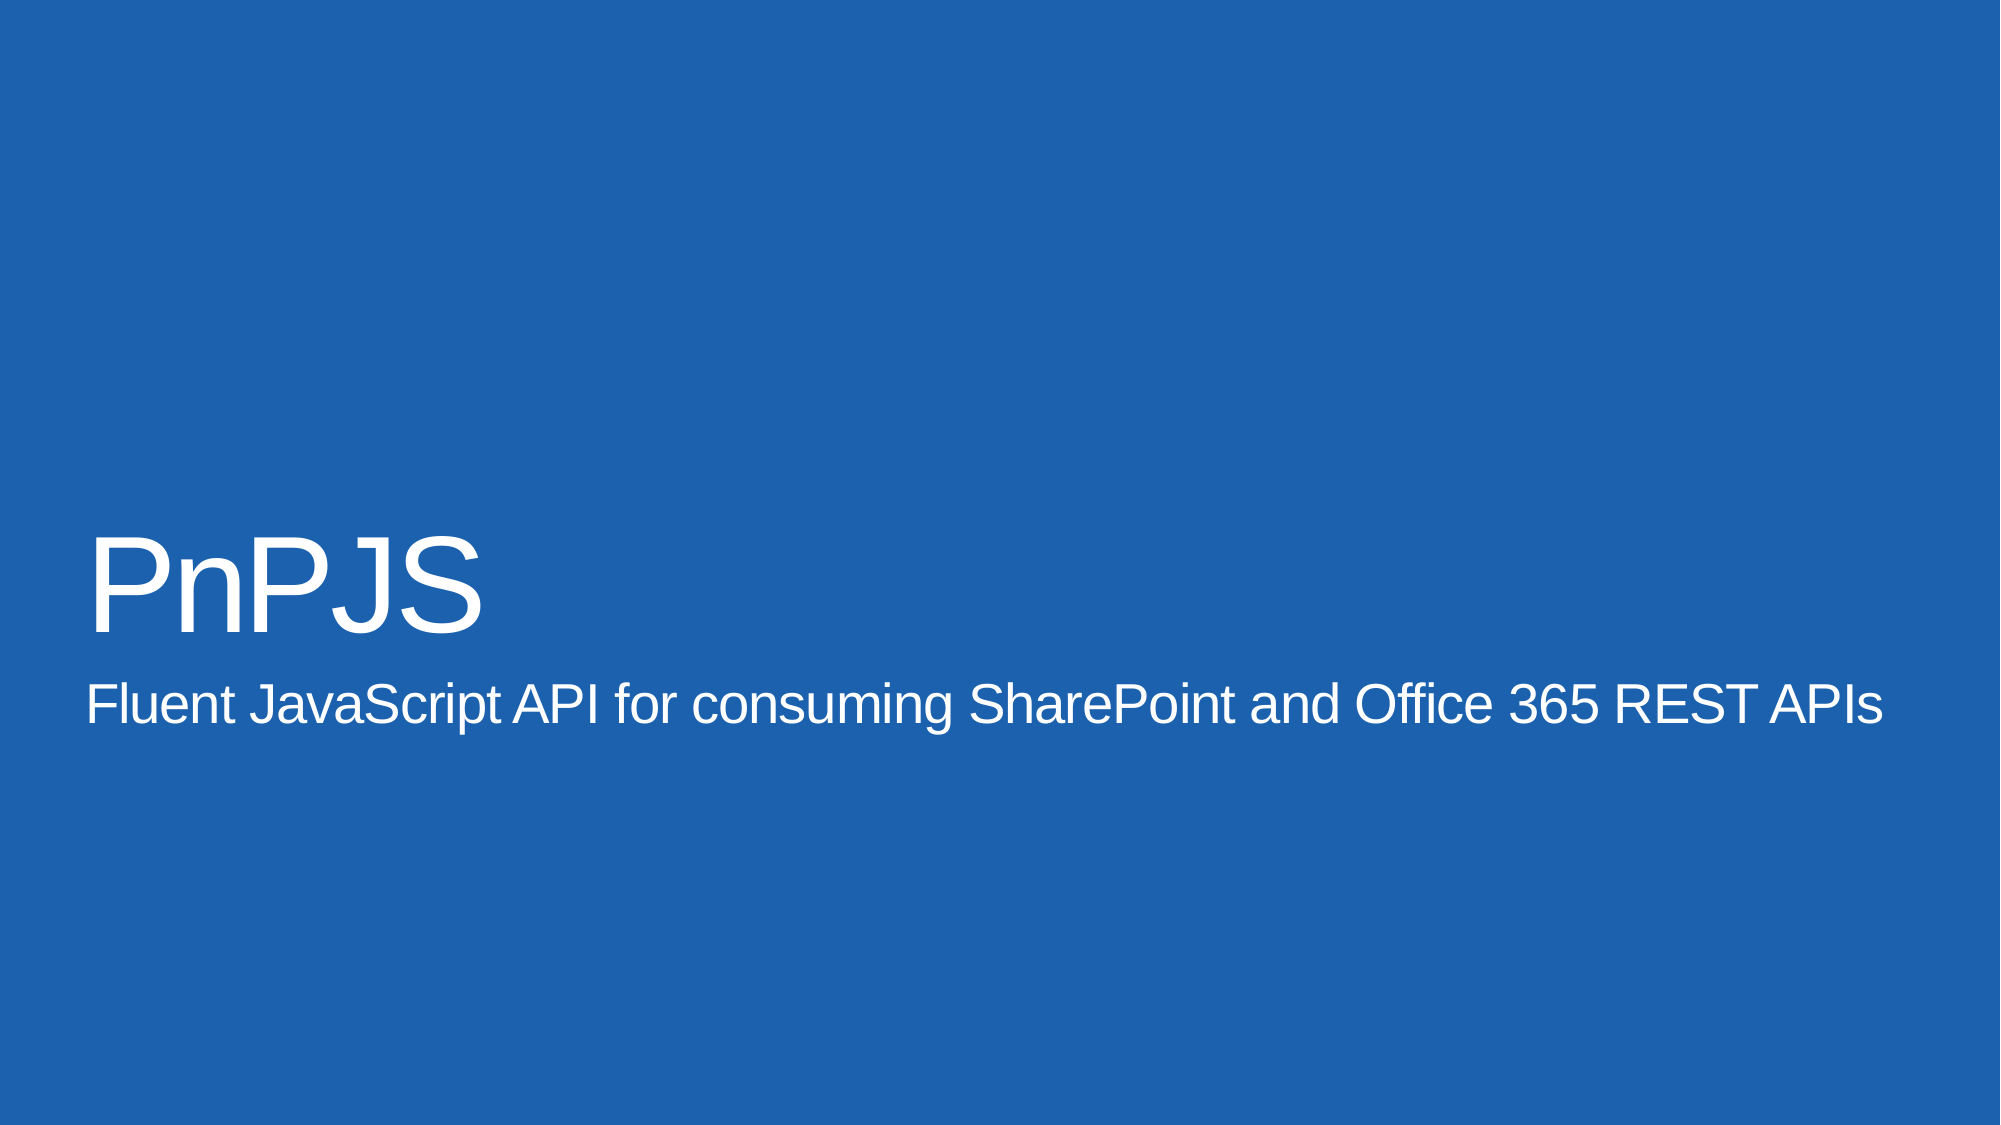

# PnPJS
Fluent JavaScript API for consuming SharePoint and Office 365 REST APIs